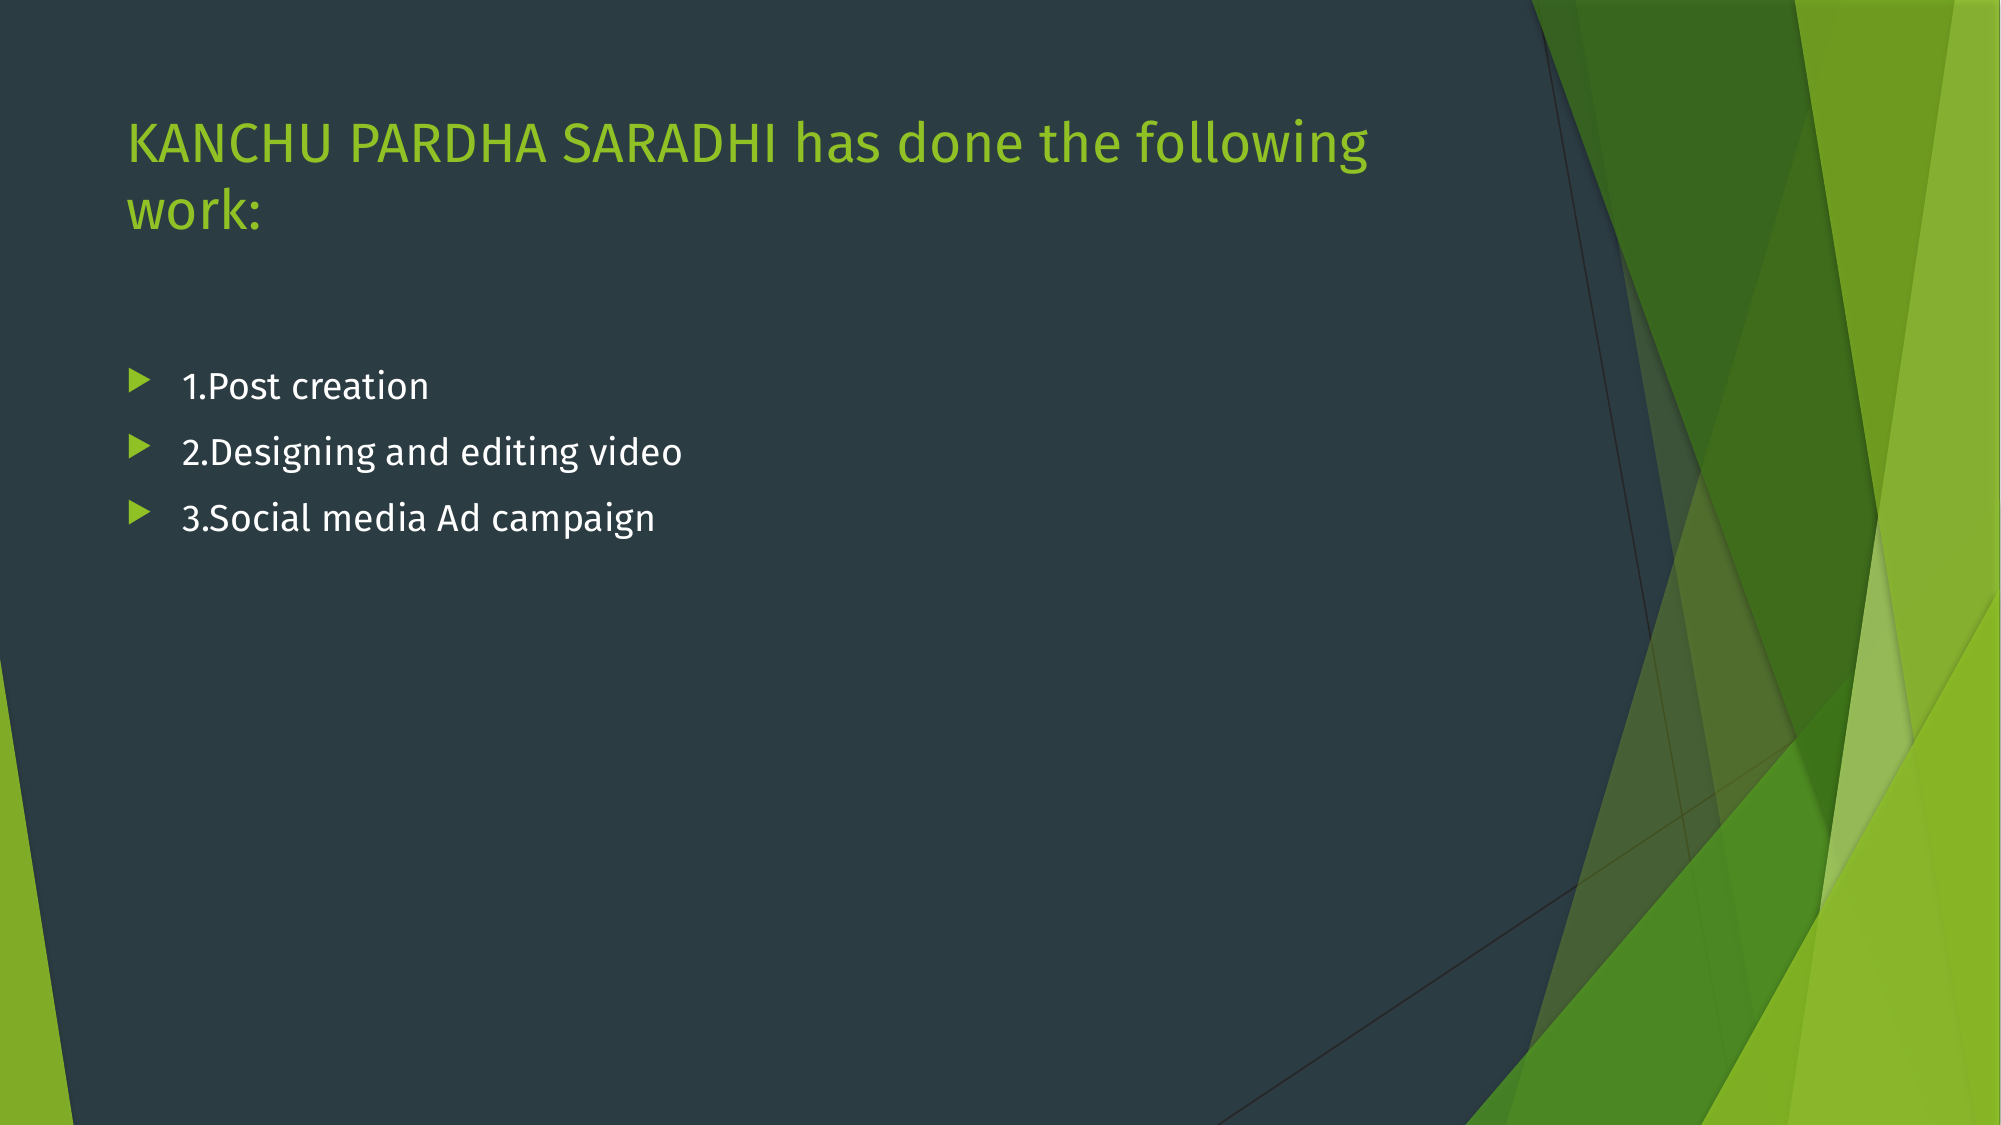

# KANCHU PARDHA SARADHI has done the following work:
1.Post creation
2.Designing and editing video
3.Social media Ad campaign